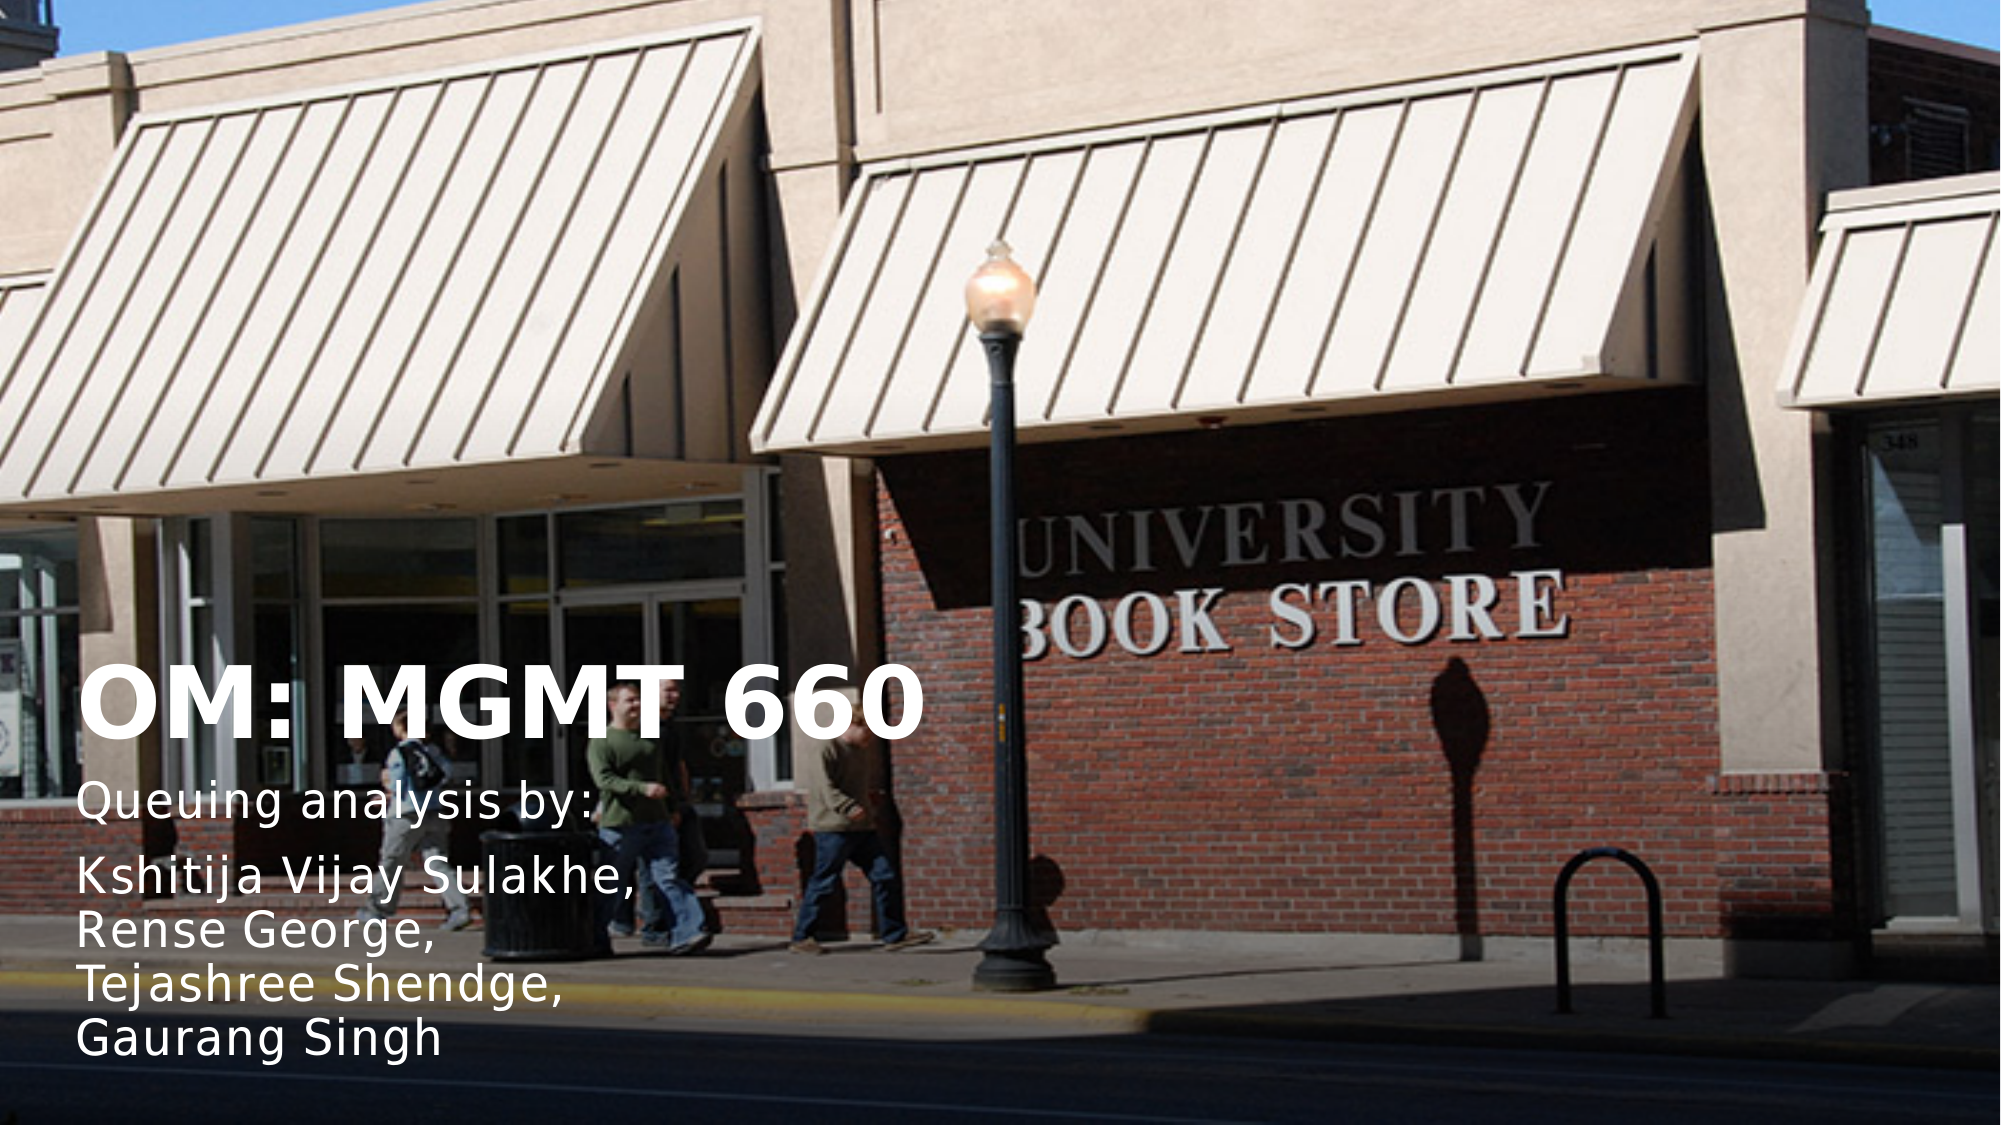

# OM: MGMT 660
Queuing analysis by:
Kshitija Vijay Sulakhe,
Rense George,
Tejashree Shendge,
Gaurang Singh